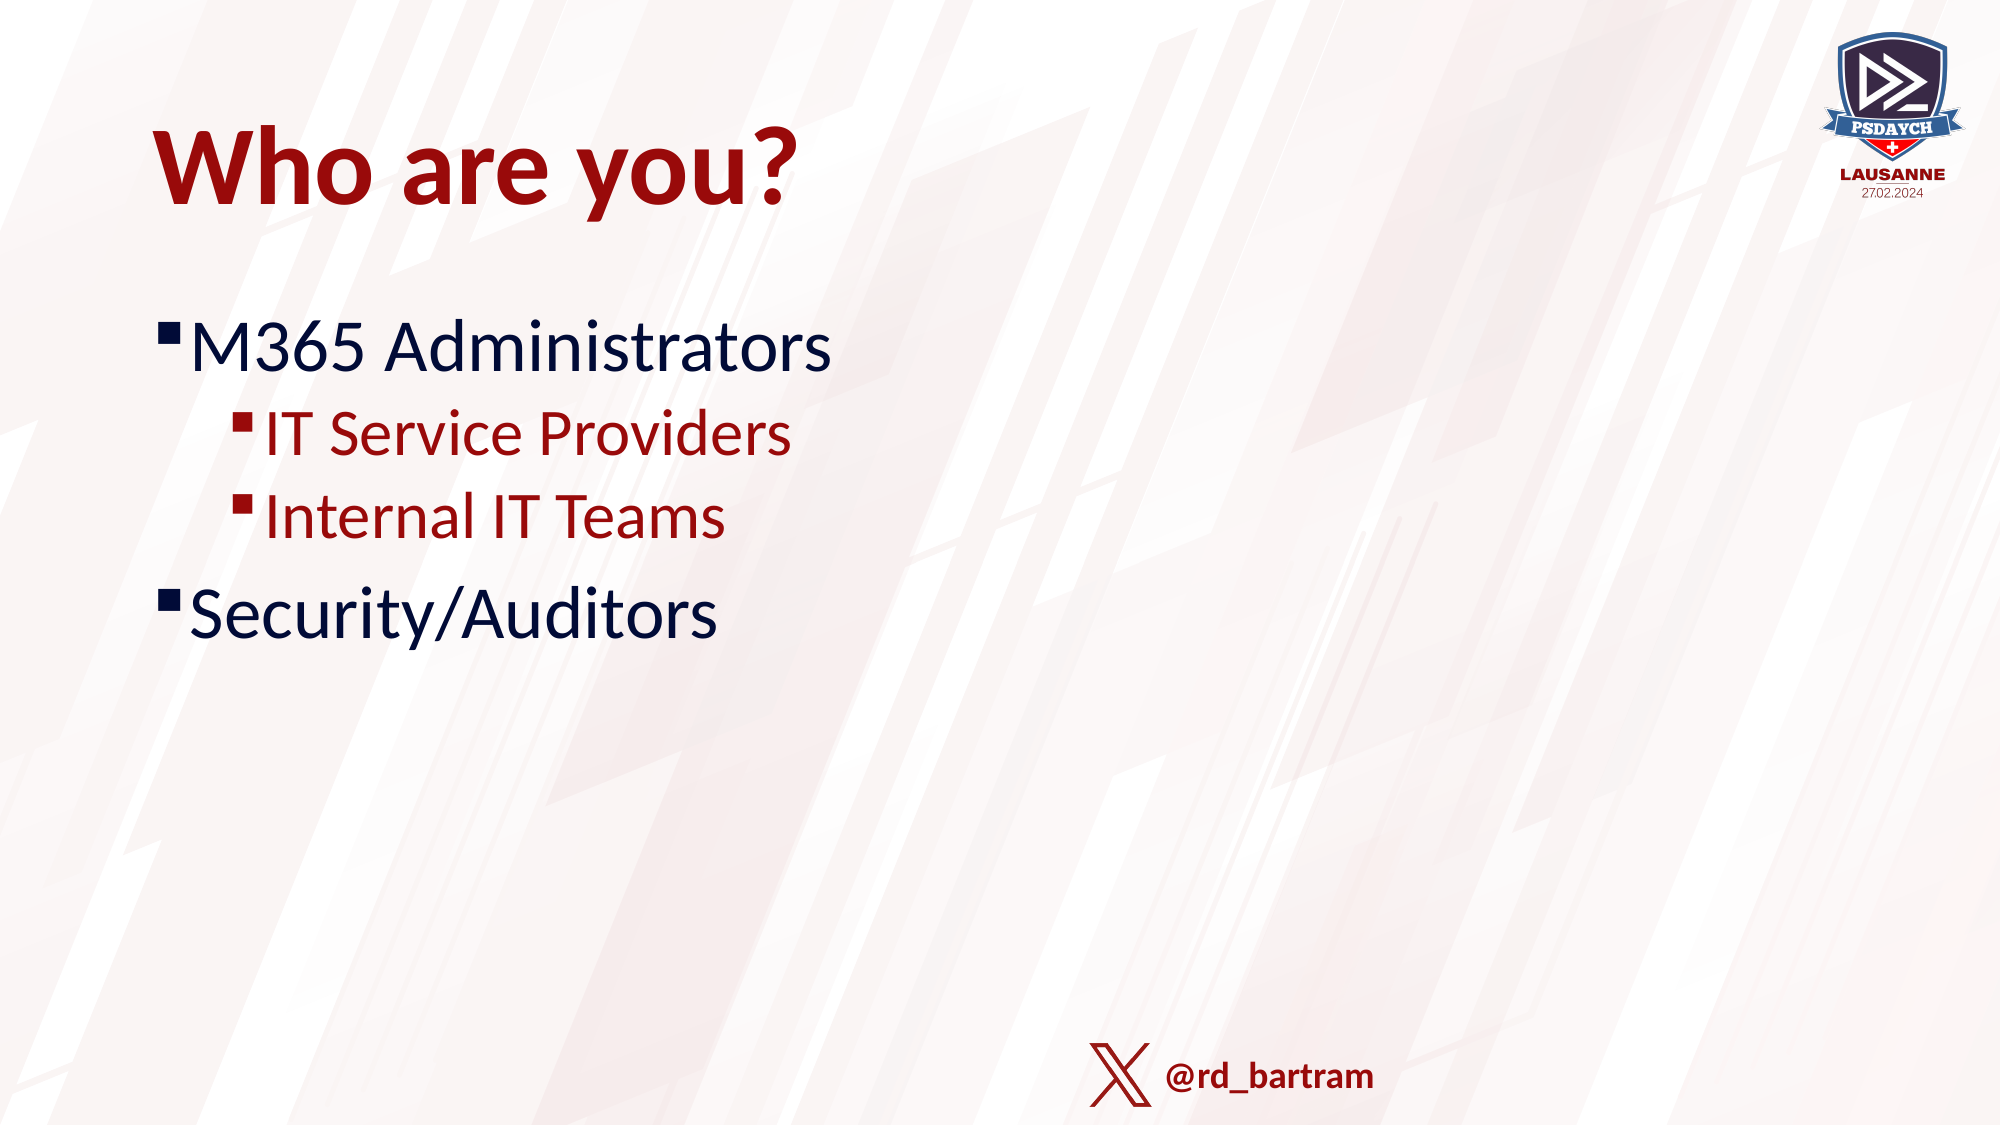

# Who are you?
M365 Administrators
IT Service Providers
Internal IT Teams
Security/Auditors